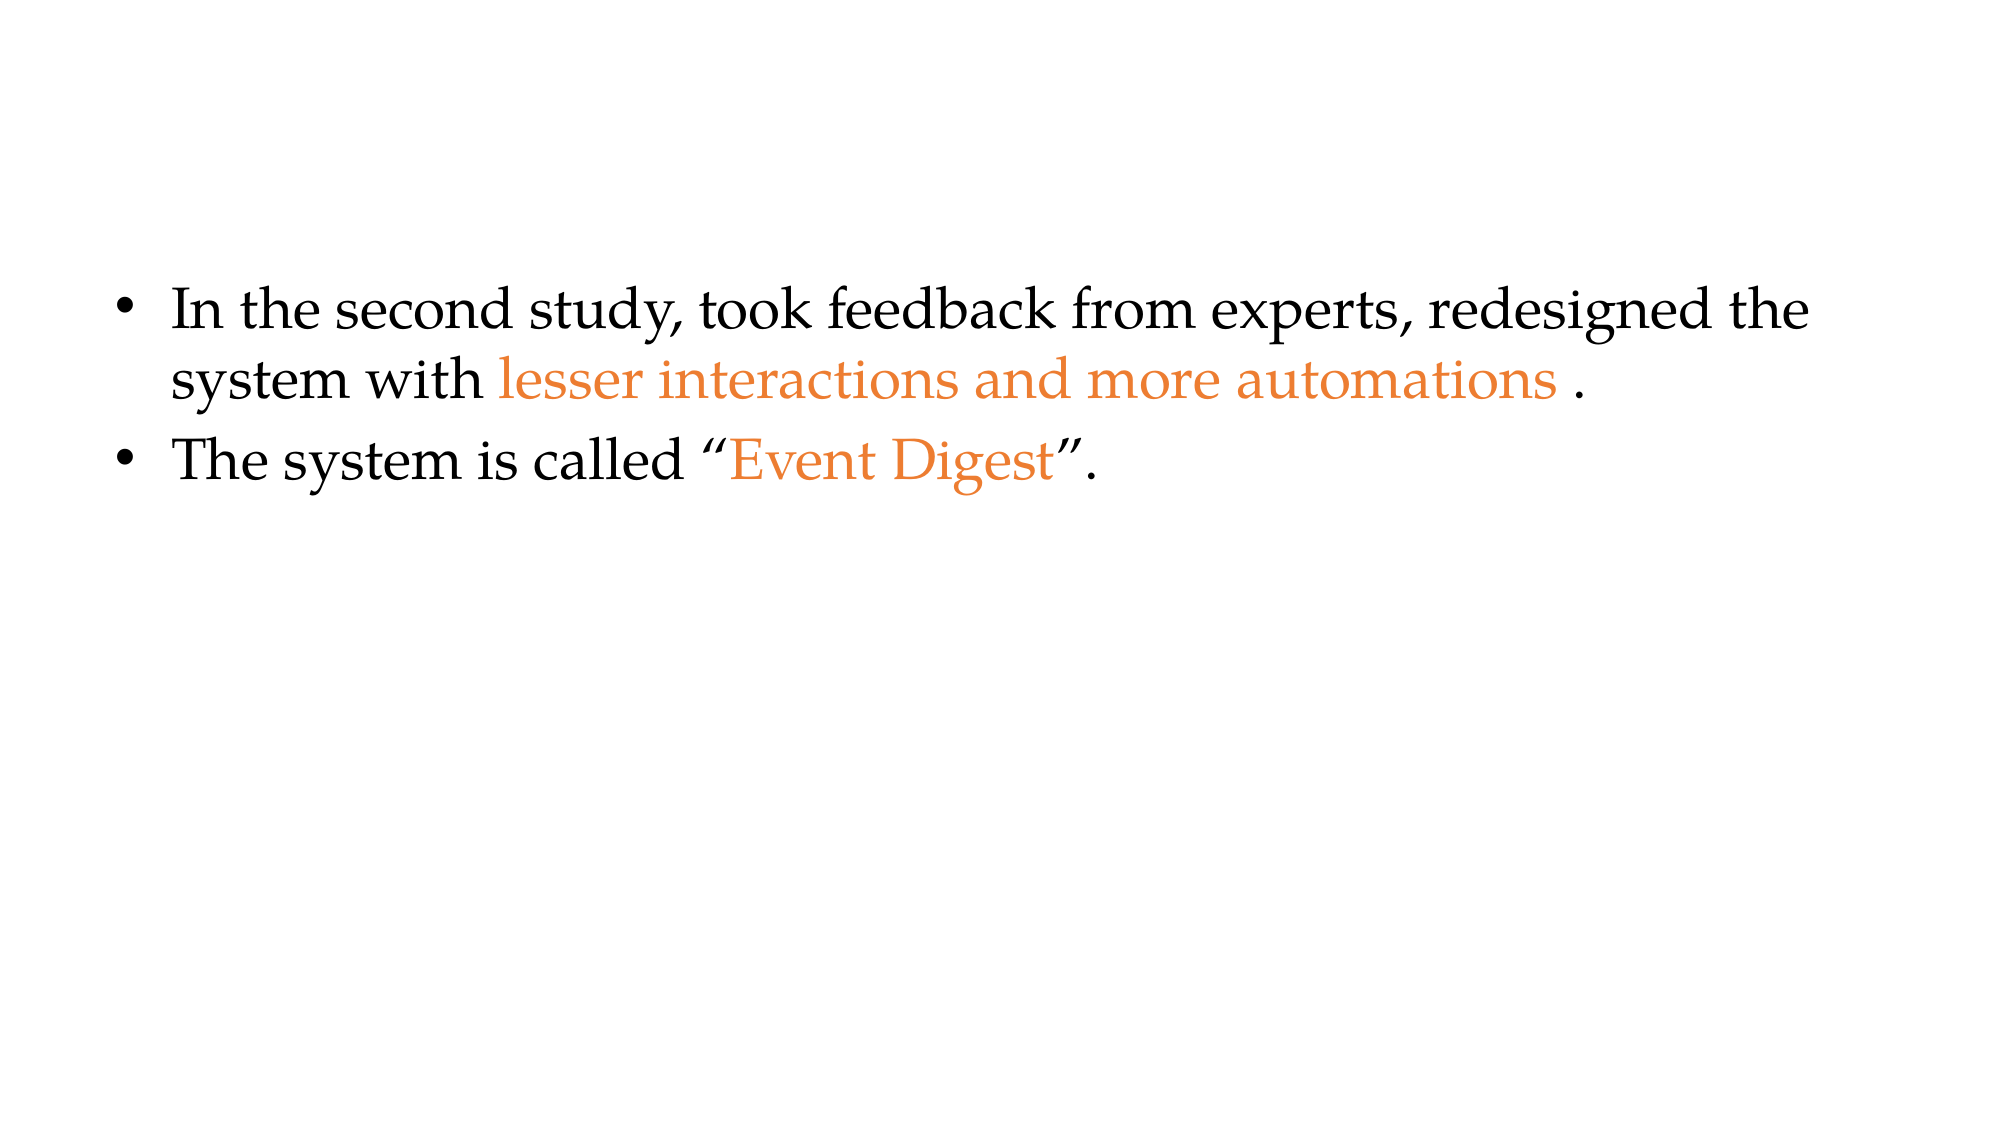

#
In the second study, took feedback from experts, redesigned the system with lesser interactions and more automations .
The system is called “Event Digest”.